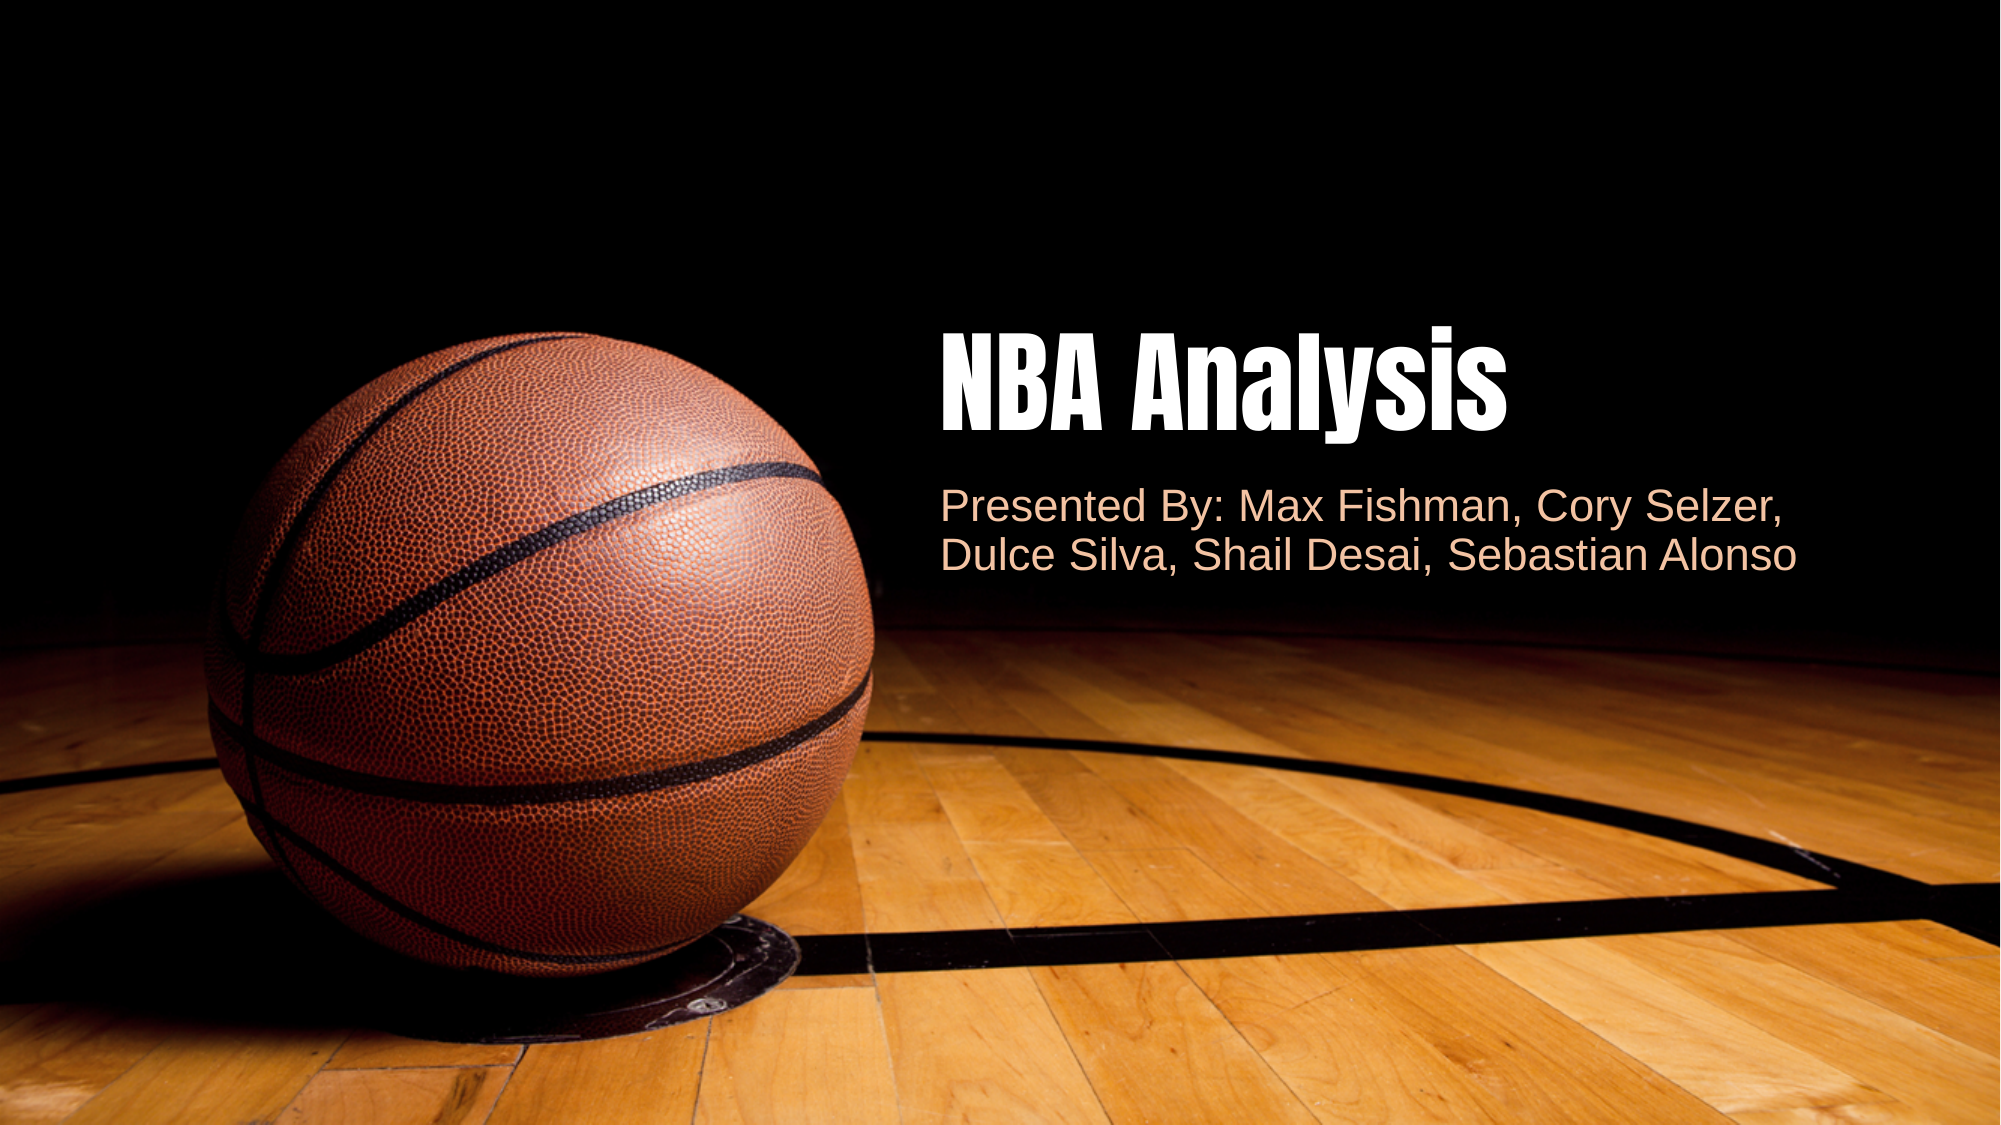

# NBA Analysis
Presented By: Max Fishman, Cory Selzer, Dulce Silva, Shail Desai, Sebastian Alonso